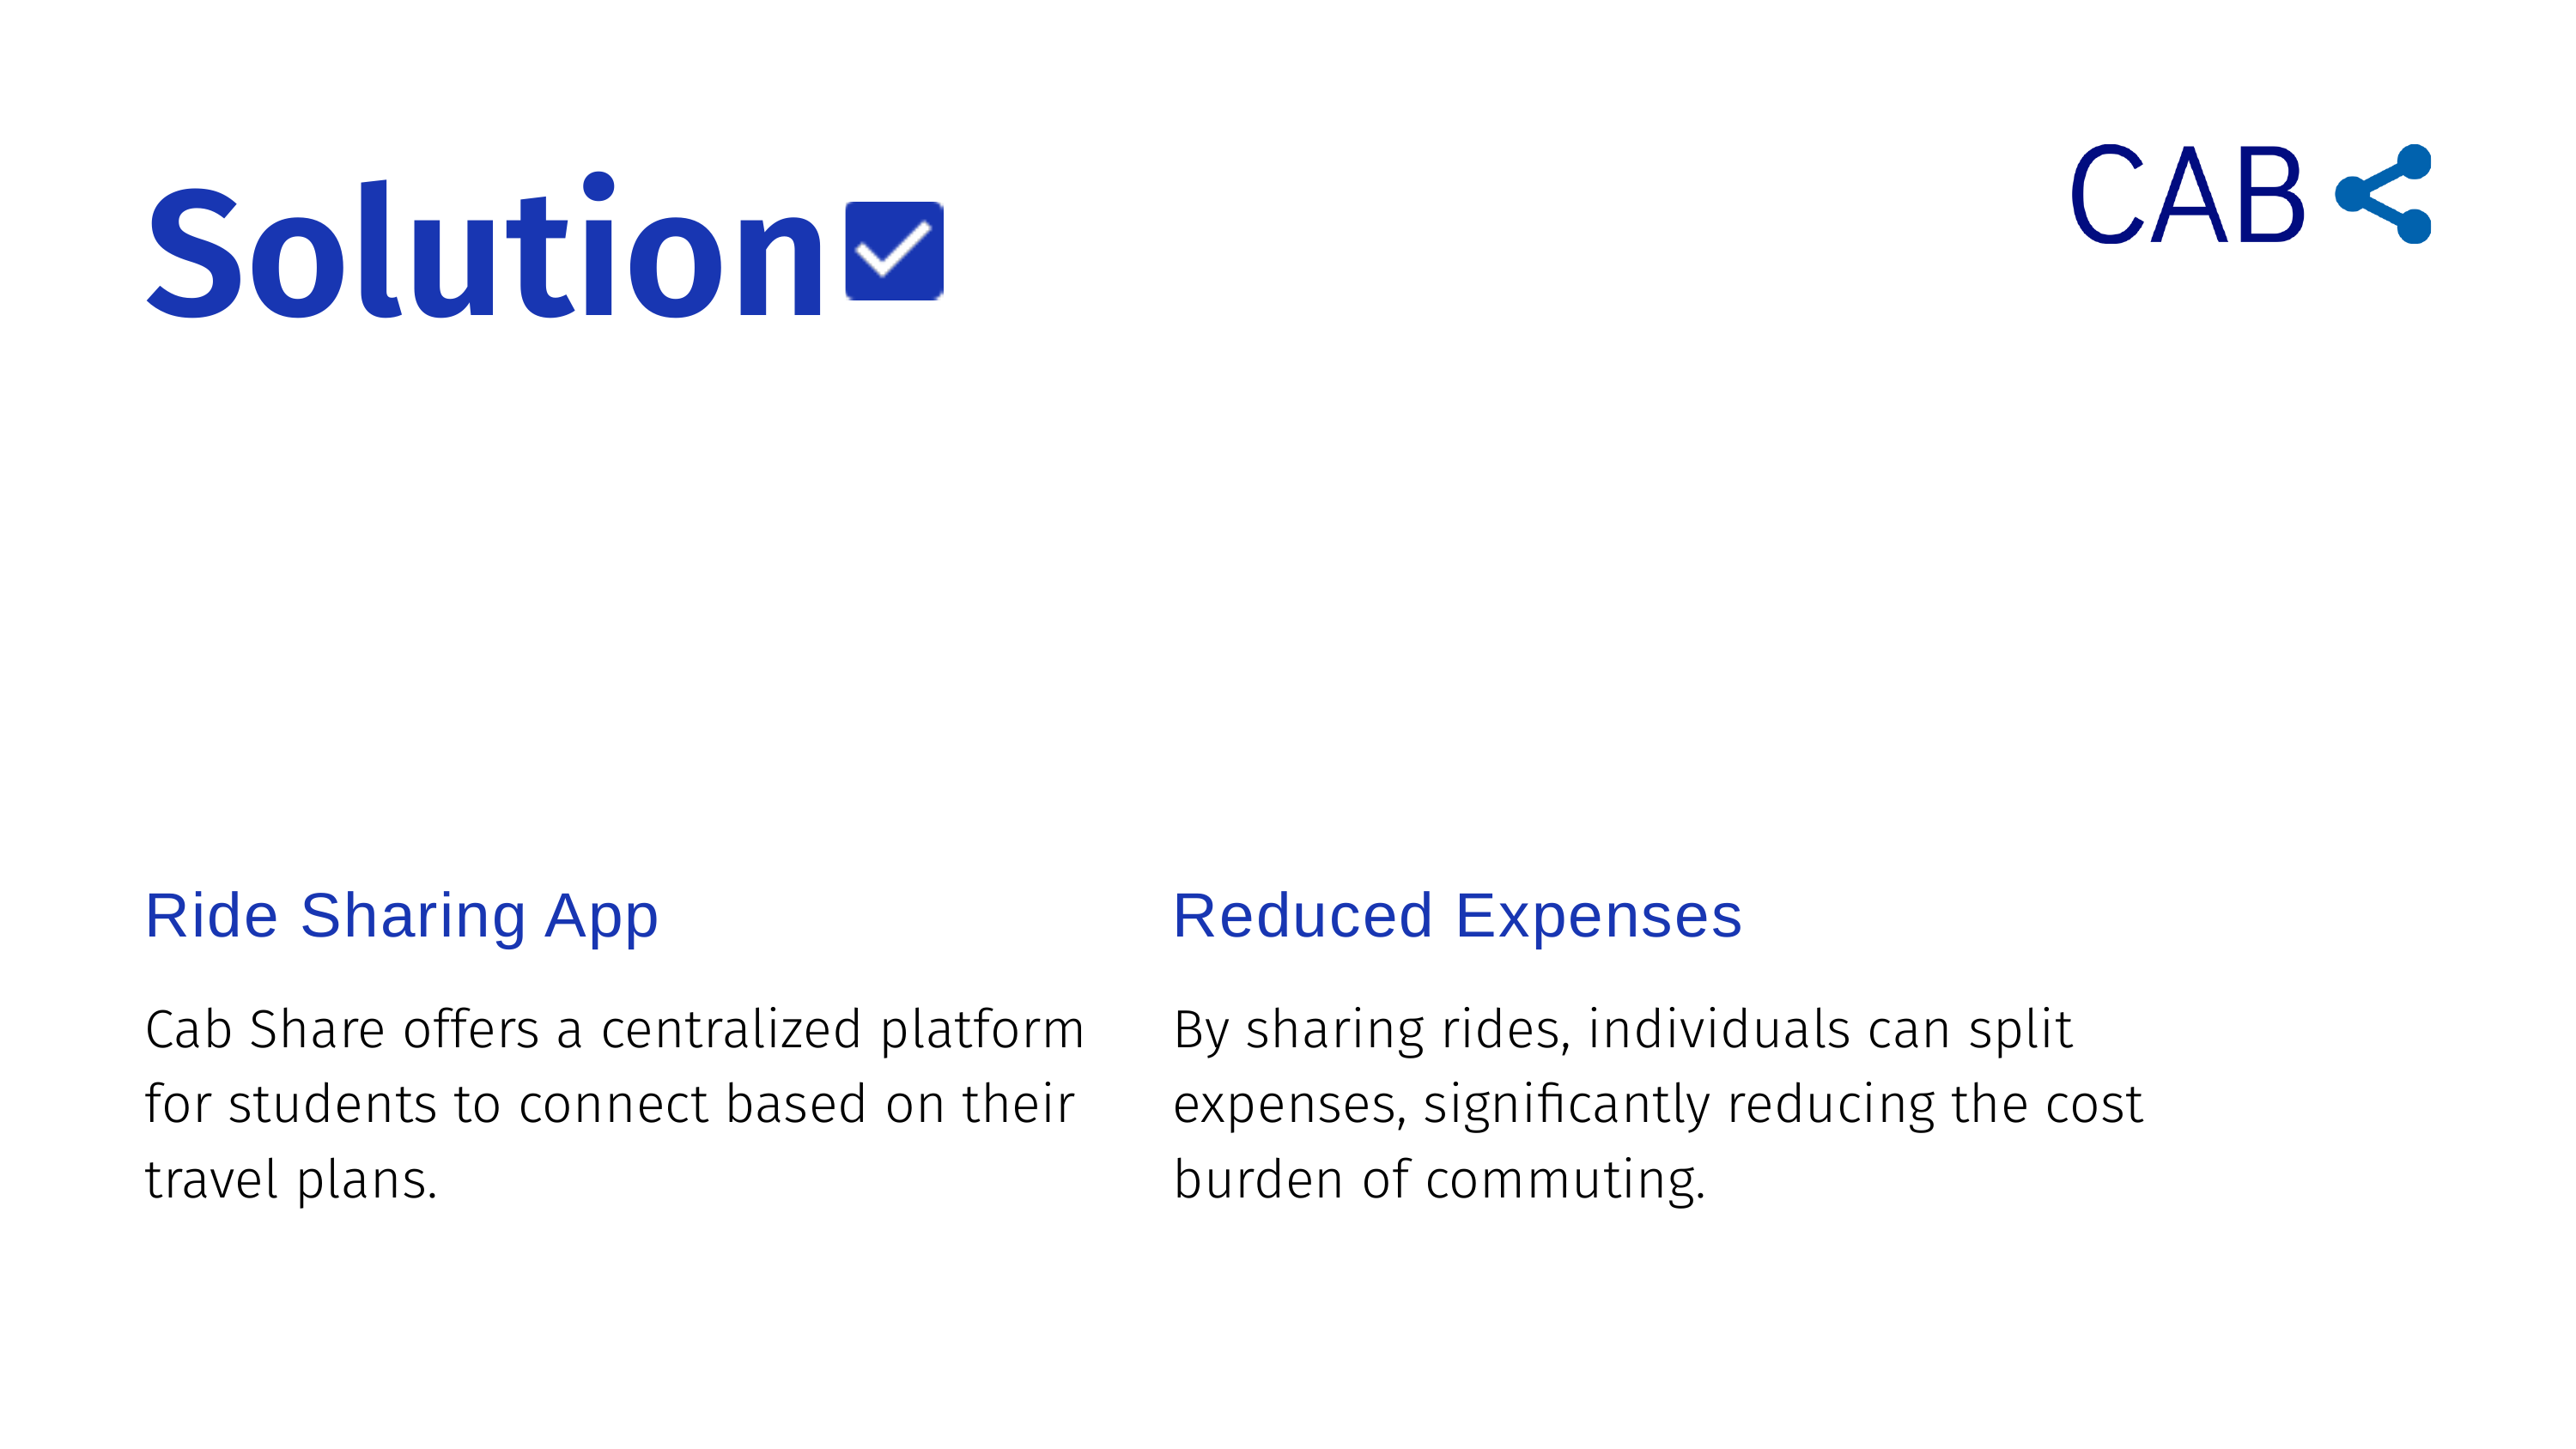

Solution

Ride Sharing App
Cab Share offers a centralized platform for students to connect based on their travel plans.
Reduced Expenses
By sharing rides, individuals can split expenses, significantly reducing the cost burden of commuting.